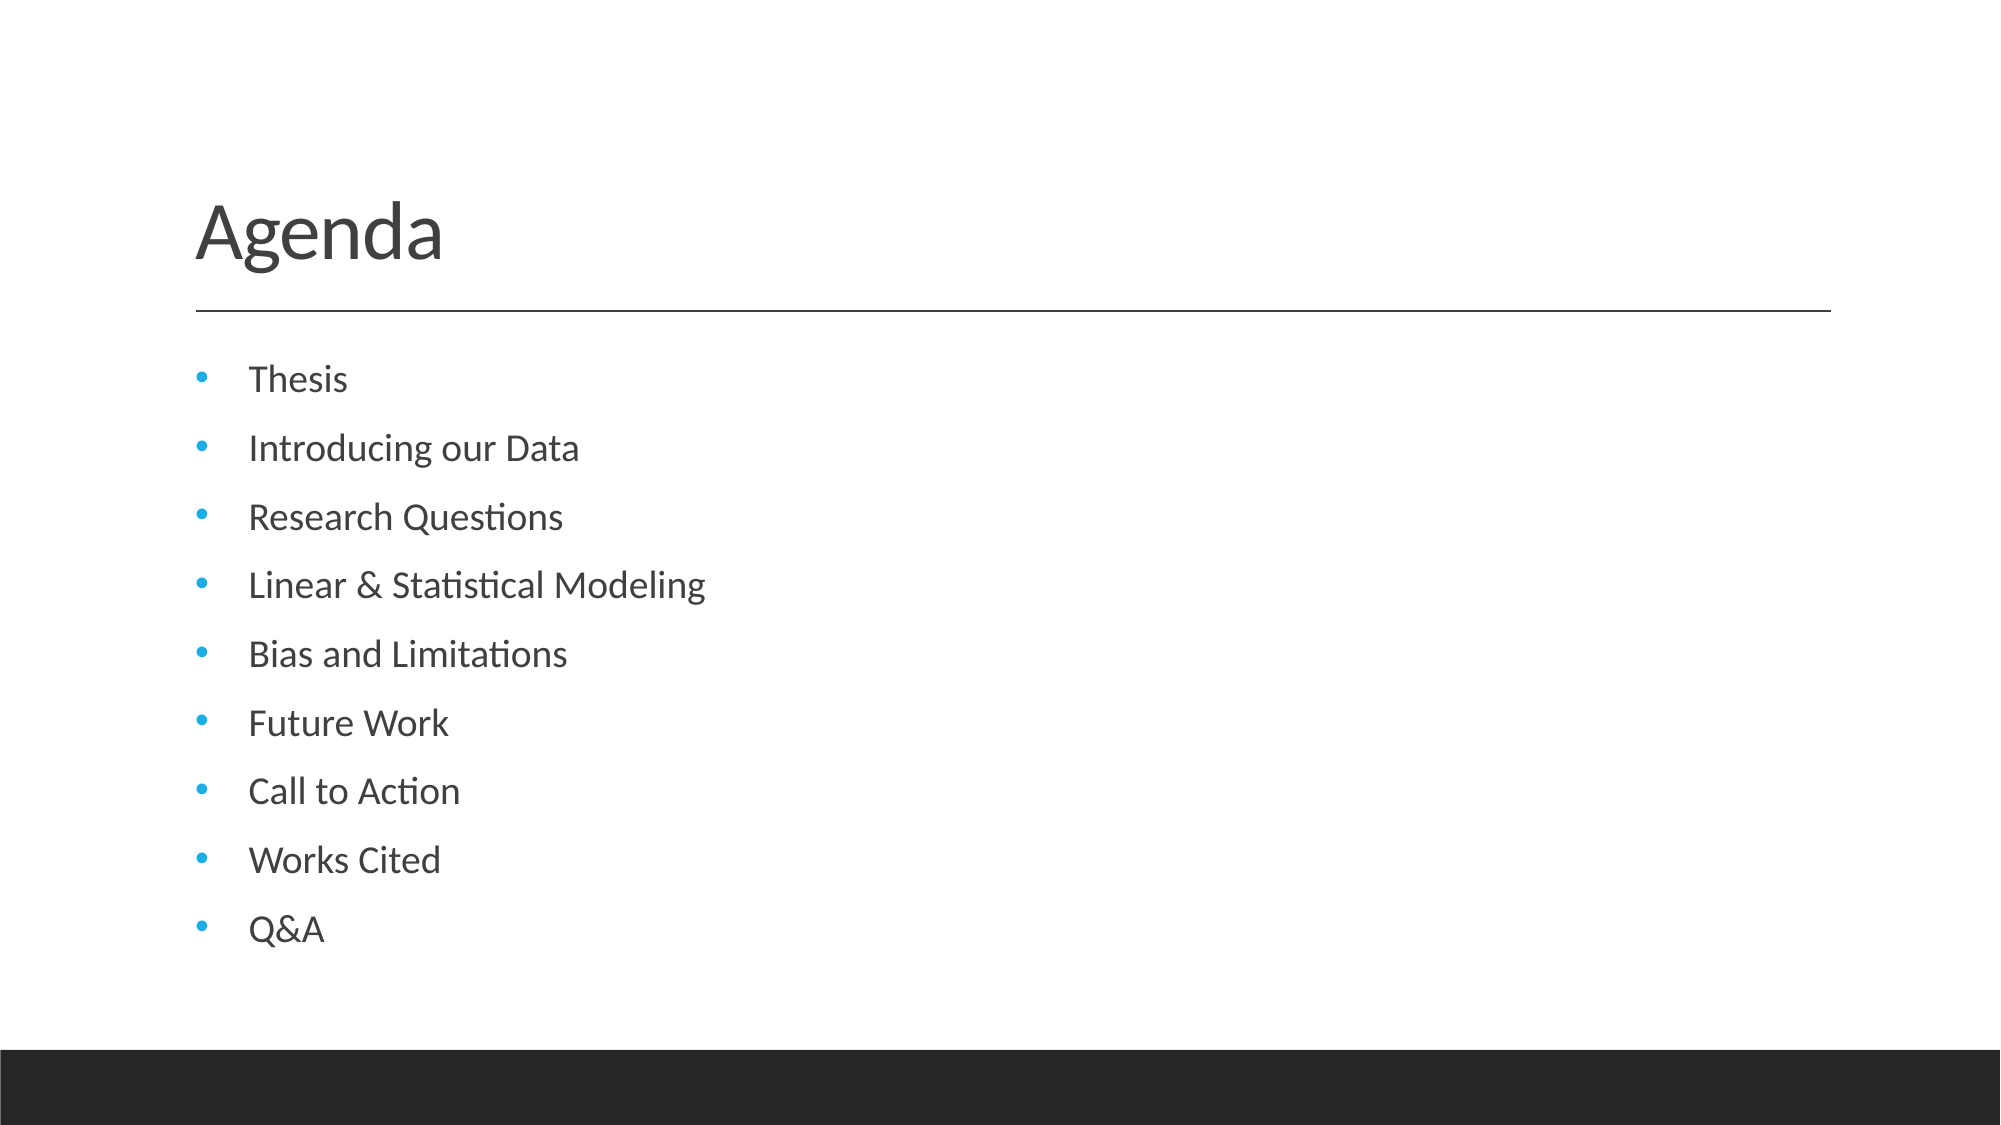

# Agenda
Thesis
Introducing our Data
Research Questions
Linear & Statistical Modeling
Bias and Limitations
Future Work
Call to Action
Works Cited
Q&A